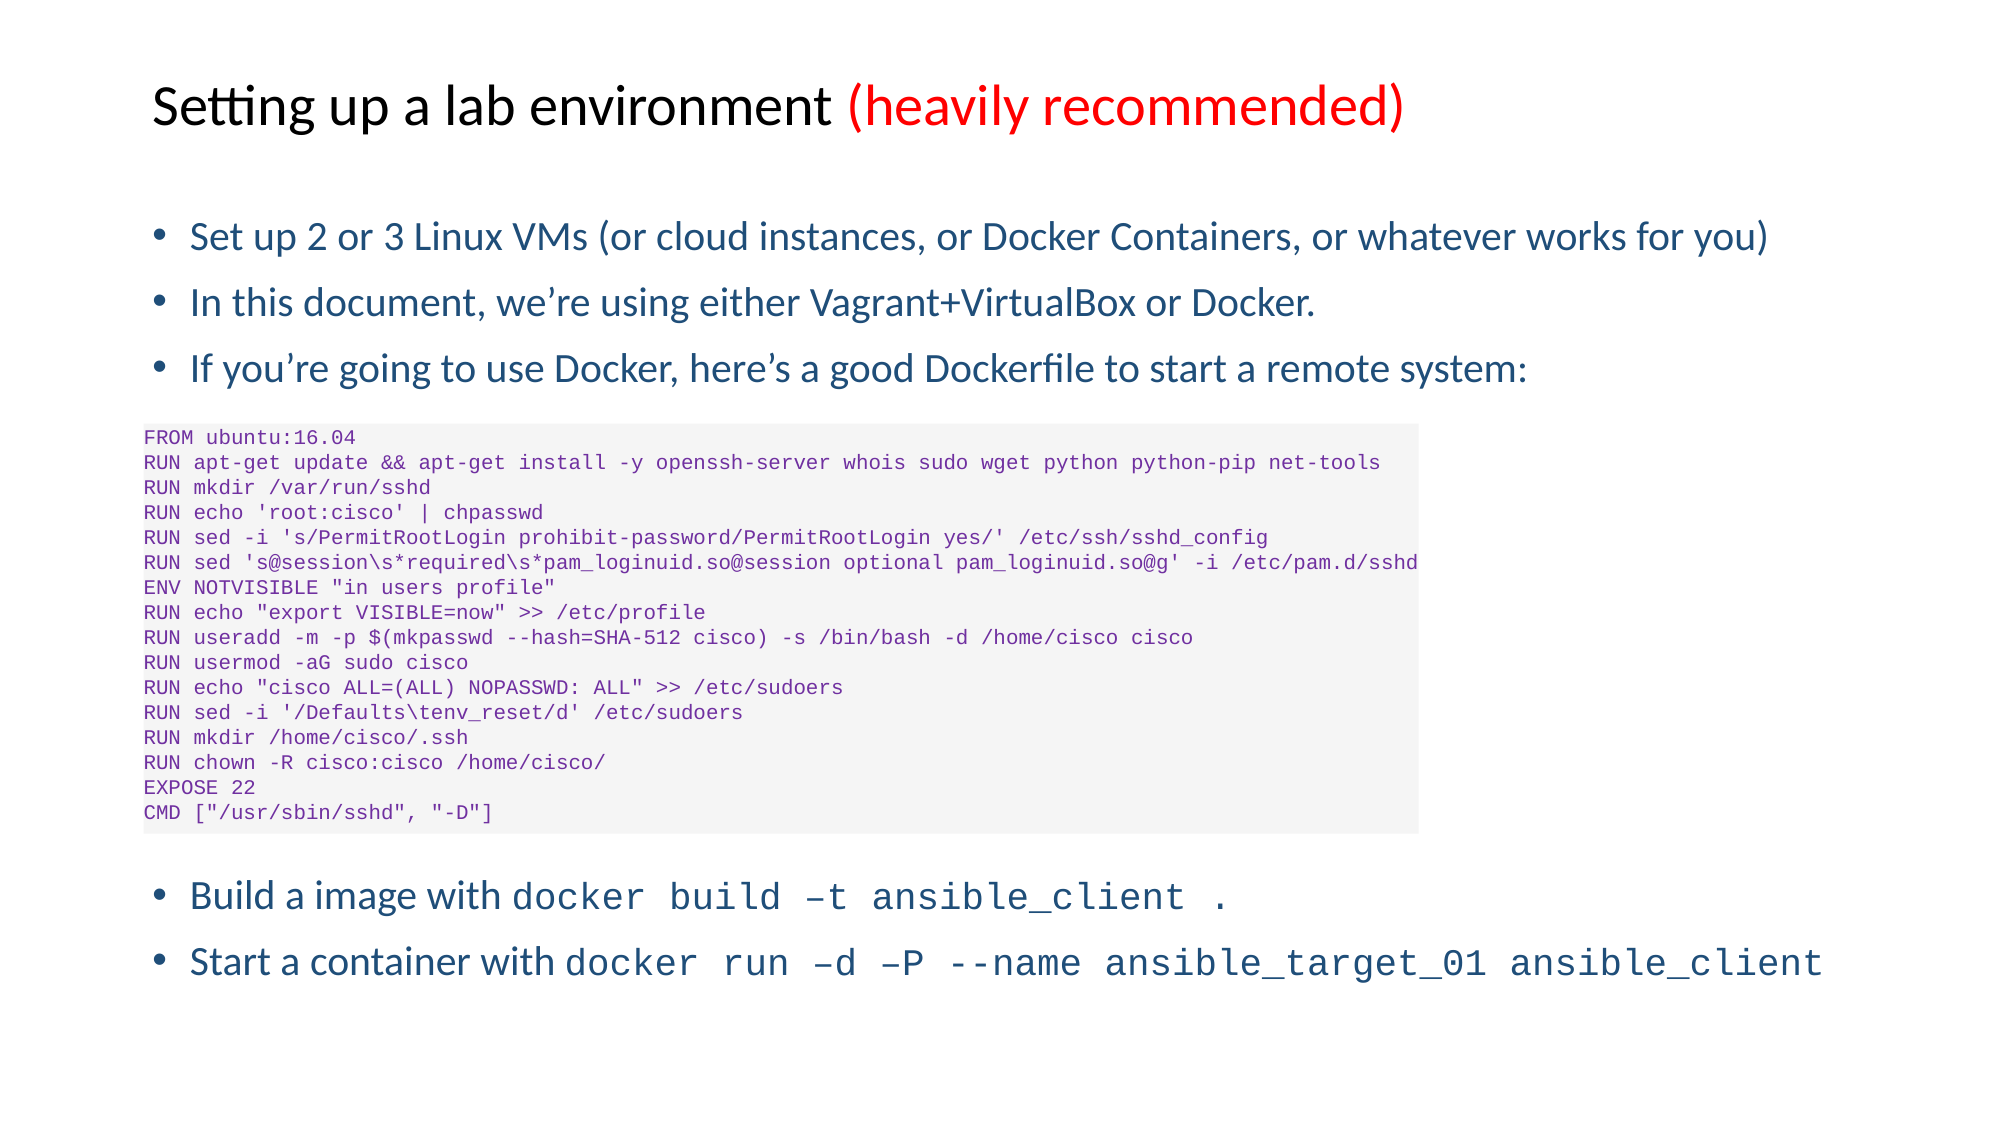

# Setting up a lab environment (heavily recommended)
Set up 2 or 3 Linux VMs (or cloud instances, or Docker Containers, or whatever works for you)
In this document, we’re using either Vagrant+VirtualBox or Docker.
If you’re going to use Docker, here’s a good Dockerfile to start a remote system:

Build a image with docker build –t ansible_client .
Start a container with docker run –d –P --name ansible_target_01 ansible_client

FROM ubuntu:16.04
RUN apt-get update && apt-get install -y openssh-server whois sudo wget python python-pip net-tools
RUN mkdir /var/run/sshd
RUN echo 'root:cisco' | chpasswd
RUN sed -i 's/PermitRootLogin prohibit-password/PermitRootLogin yes/' /etc/ssh/sshd_config
RUN sed 's@session\s*required\s*pam_loginuid.so@session optional pam_loginuid.so@g' -i /etc/pam.d/sshd
ENV NOTVISIBLE "in users profile"
RUN echo "export VISIBLE=now" >> /etc/profile
RUN useradd -m -p $(mkpasswd --hash=SHA-512 cisco) -s /bin/bash -d /home/cisco cisco
RUN usermod -aG sudo cisco
RUN echo "cisco ALL=(ALL) NOPASSWD: ALL" >> /etc/sudoers
RUN sed -i '/Defaults\tenv_reset/d' /etc/sudoers
RUN mkdir /home/cisco/.ssh
RUN chown -R cisco:cisco /home/cisco/
EXPOSE 22
CMD ["/usr/sbin/sshd", "-D"]